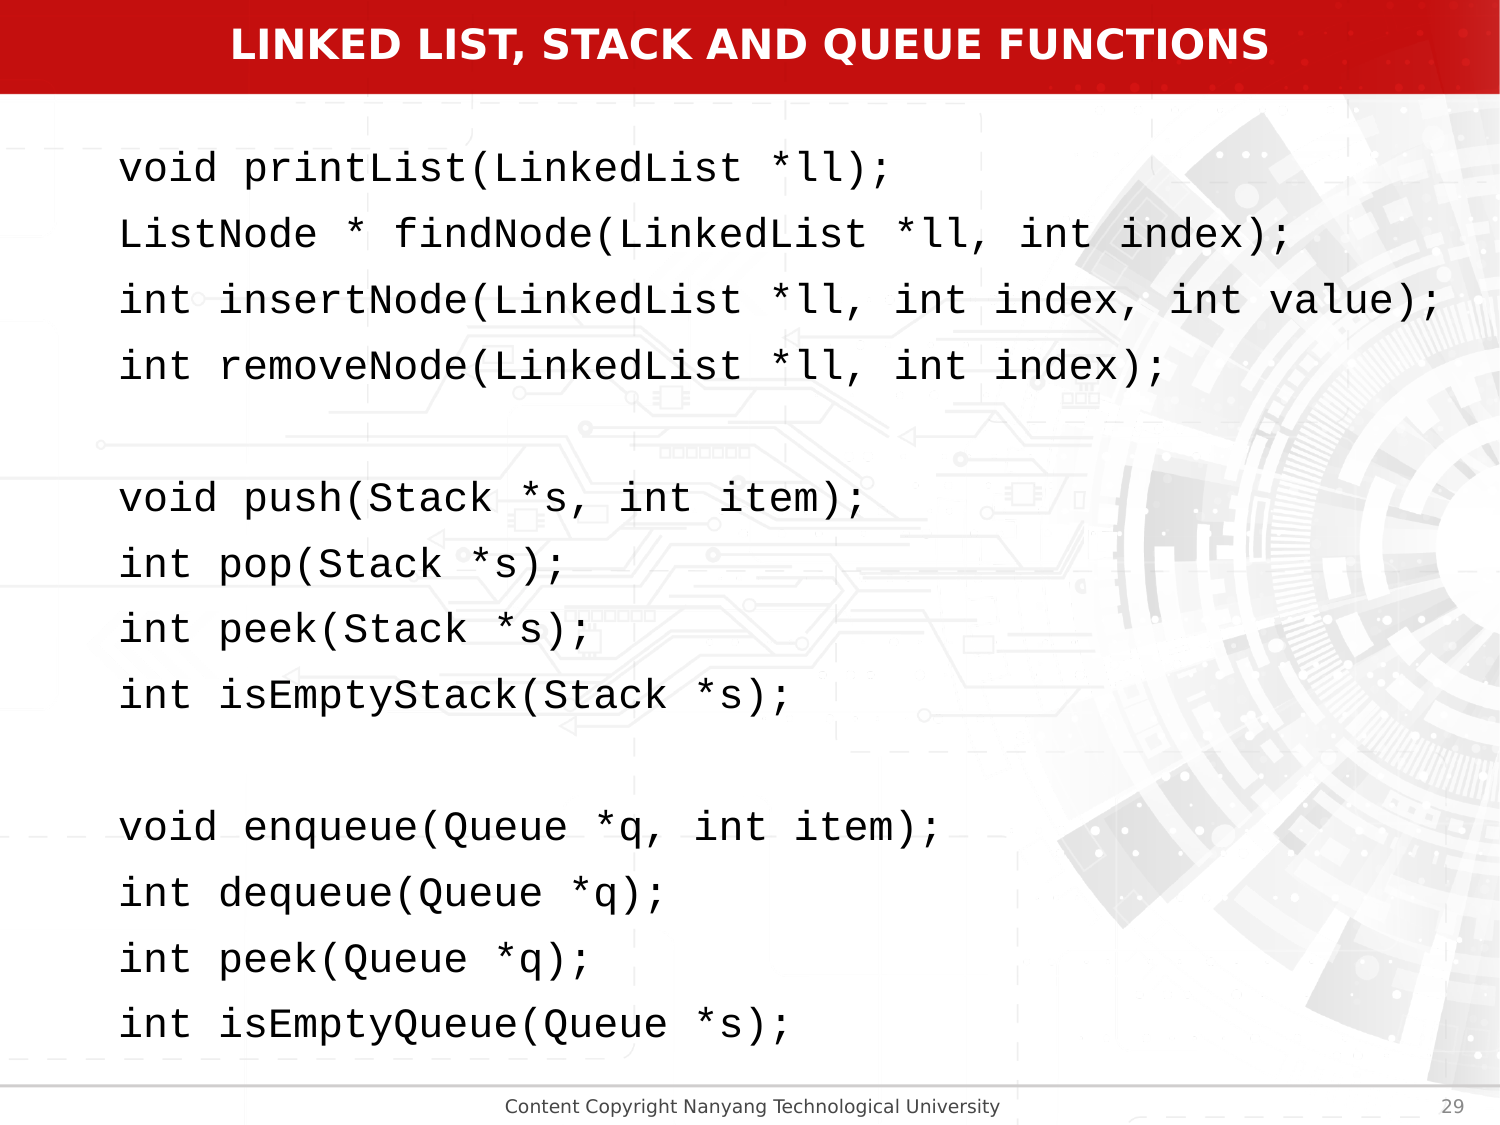

# Linked List, Stack and Queue Functions
void printList(LinkedList *ll);
ListNode * findNode(LinkedList *ll, int index);
int insertNode(LinkedList *ll, int index, int value);
int removeNode(LinkedList *ll, int index);

void push(Stack *s, int item);
int pop(Stack *s);
int peek(Stack *s);
int isEmptyStack(Stack *s);

void enqueue(Queue *q, int item);
int dequeue(Queue *q);
int peek(Queue *q);
int isEmptyQueue(Queue *s);